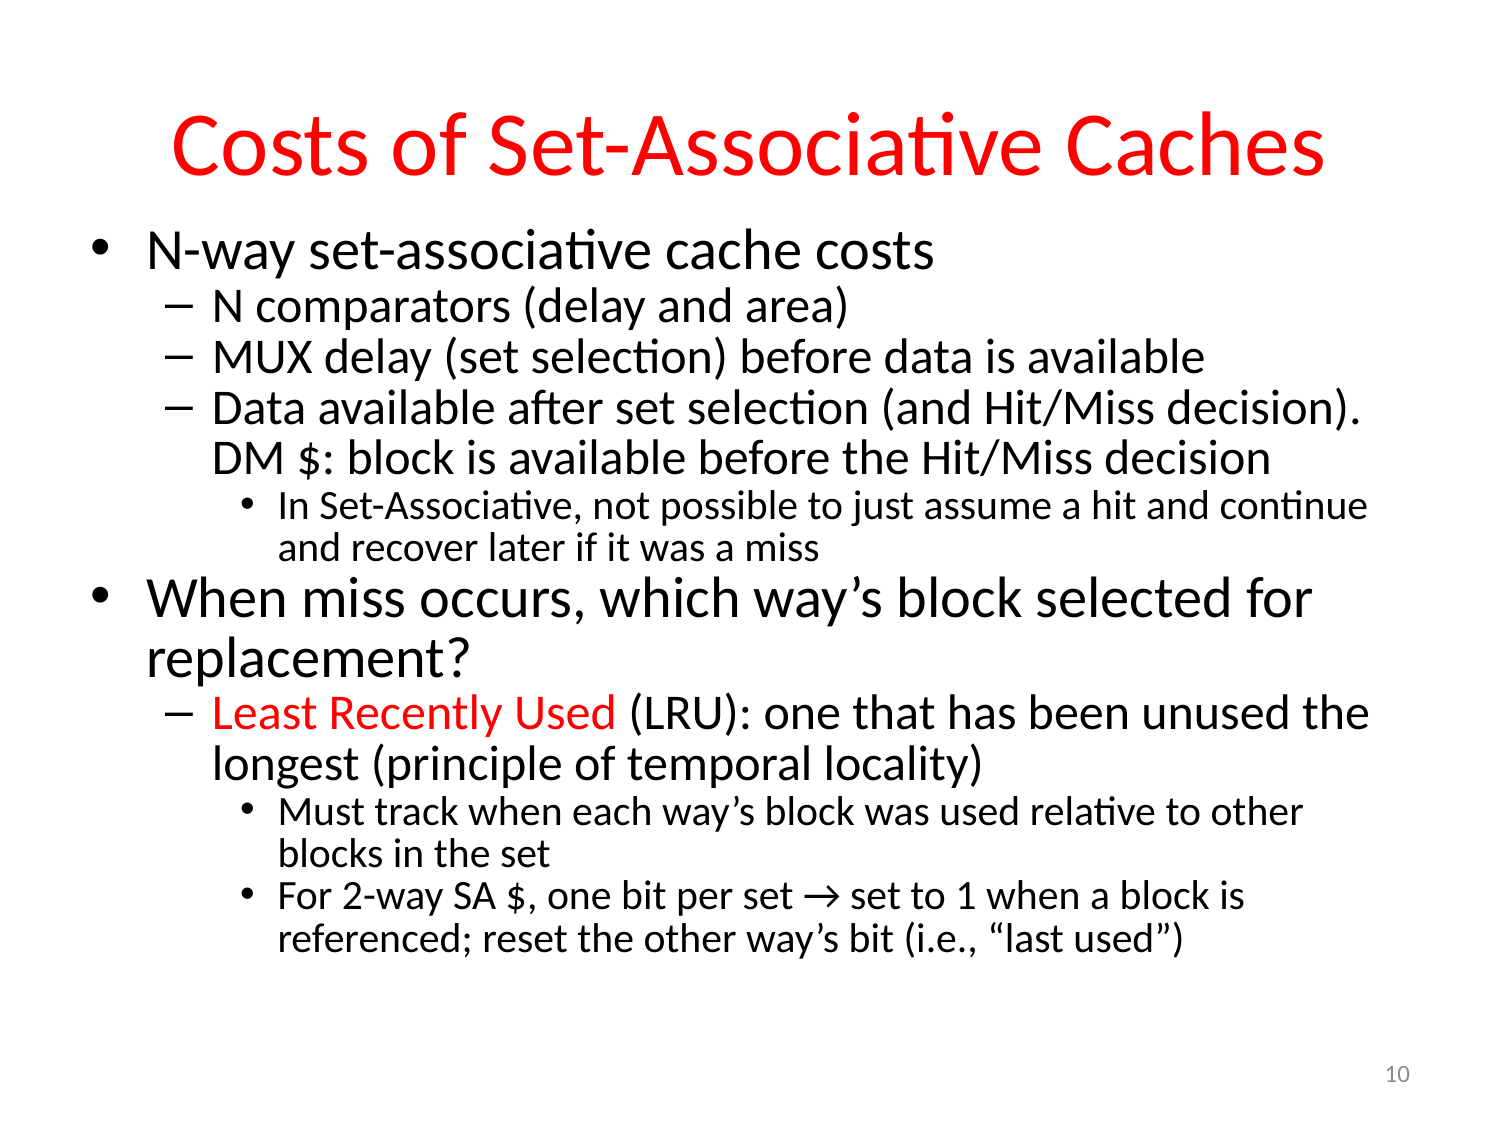

# Costs of Set-Associative Caches
N-way set-associative cache costs
N comparators (delay and area)
MUX delay (set selection) before data is available
Data available after set selection (and Hit/Miss decision).   DM $: block is available before the Hit/Miss decision
In Set-Associative, not possible to just assume a hit and continue and recover later if it was a miss
When miss occurs, which way’s block selected for replacement?
Least Recently Used (LRU): one that has been unused the longest (principle of temporal locality)
Must track when each way’s block was used relative to other blocks in the set
For 2-way SA $, one bit per set → set to 1 when a block is referenced; reset the other way’s bit (i.e., “last used”)
10